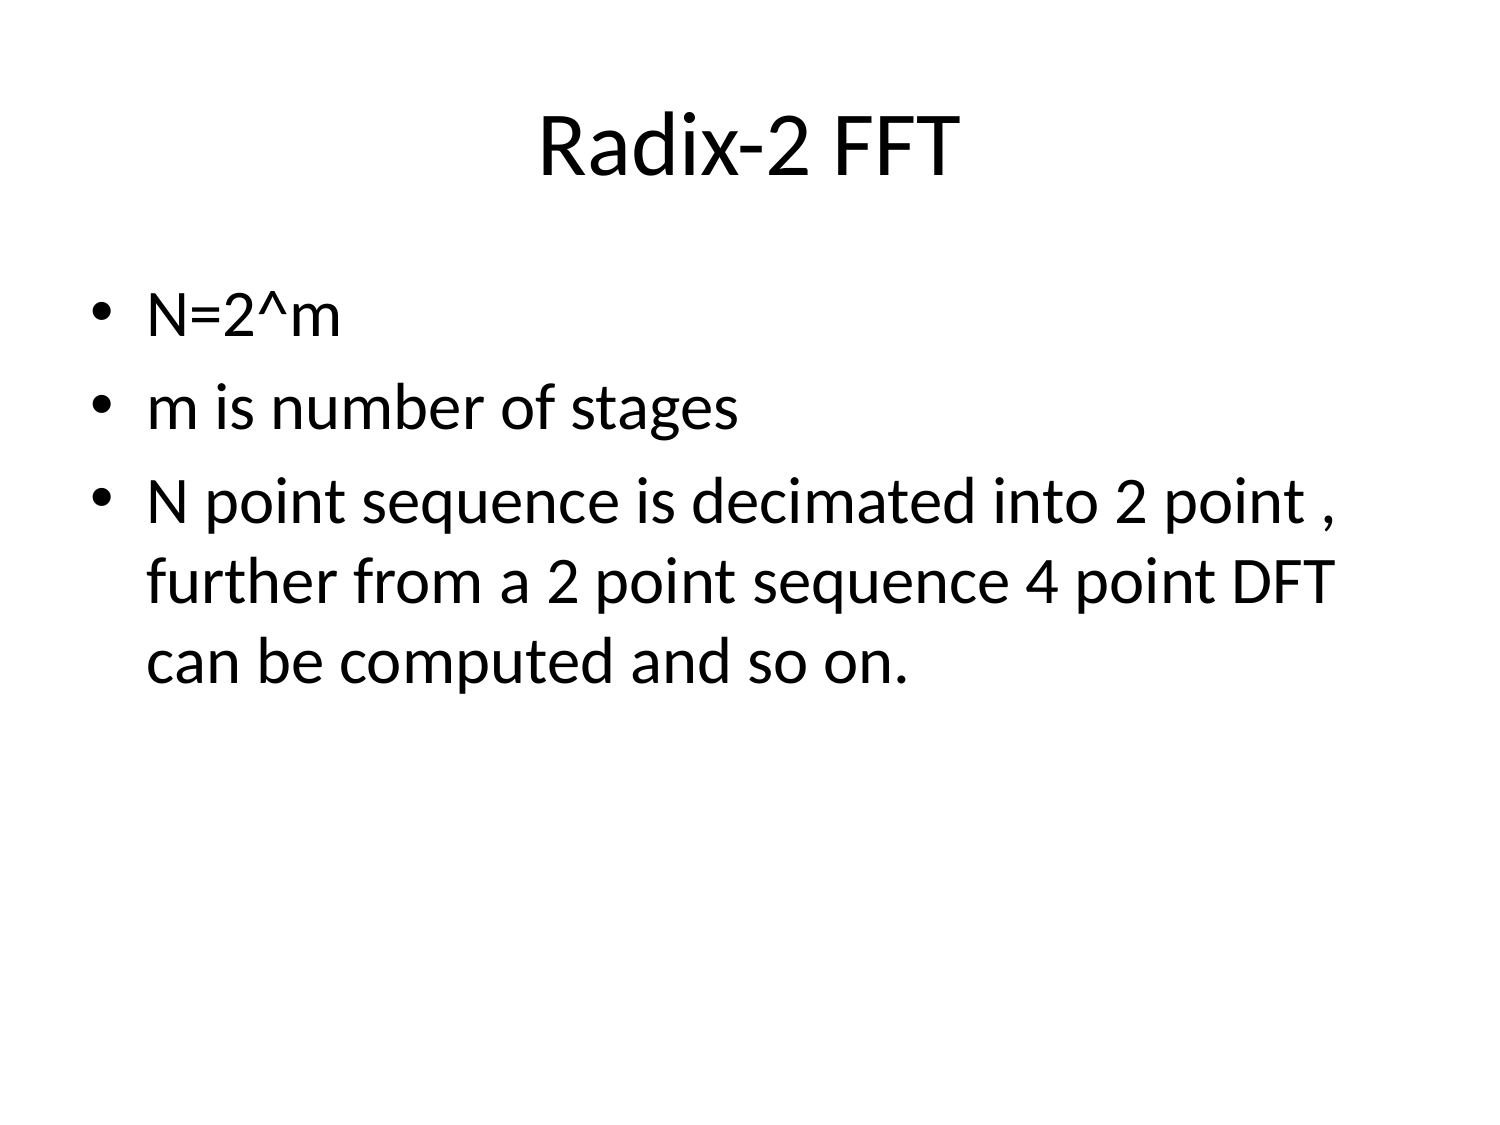

# Radix-2 FFT
N=2^m
m is number of stages
N point sequence is decimated into 2 point , further from a 2 point sequence 4 point DFT can be computed and so on.